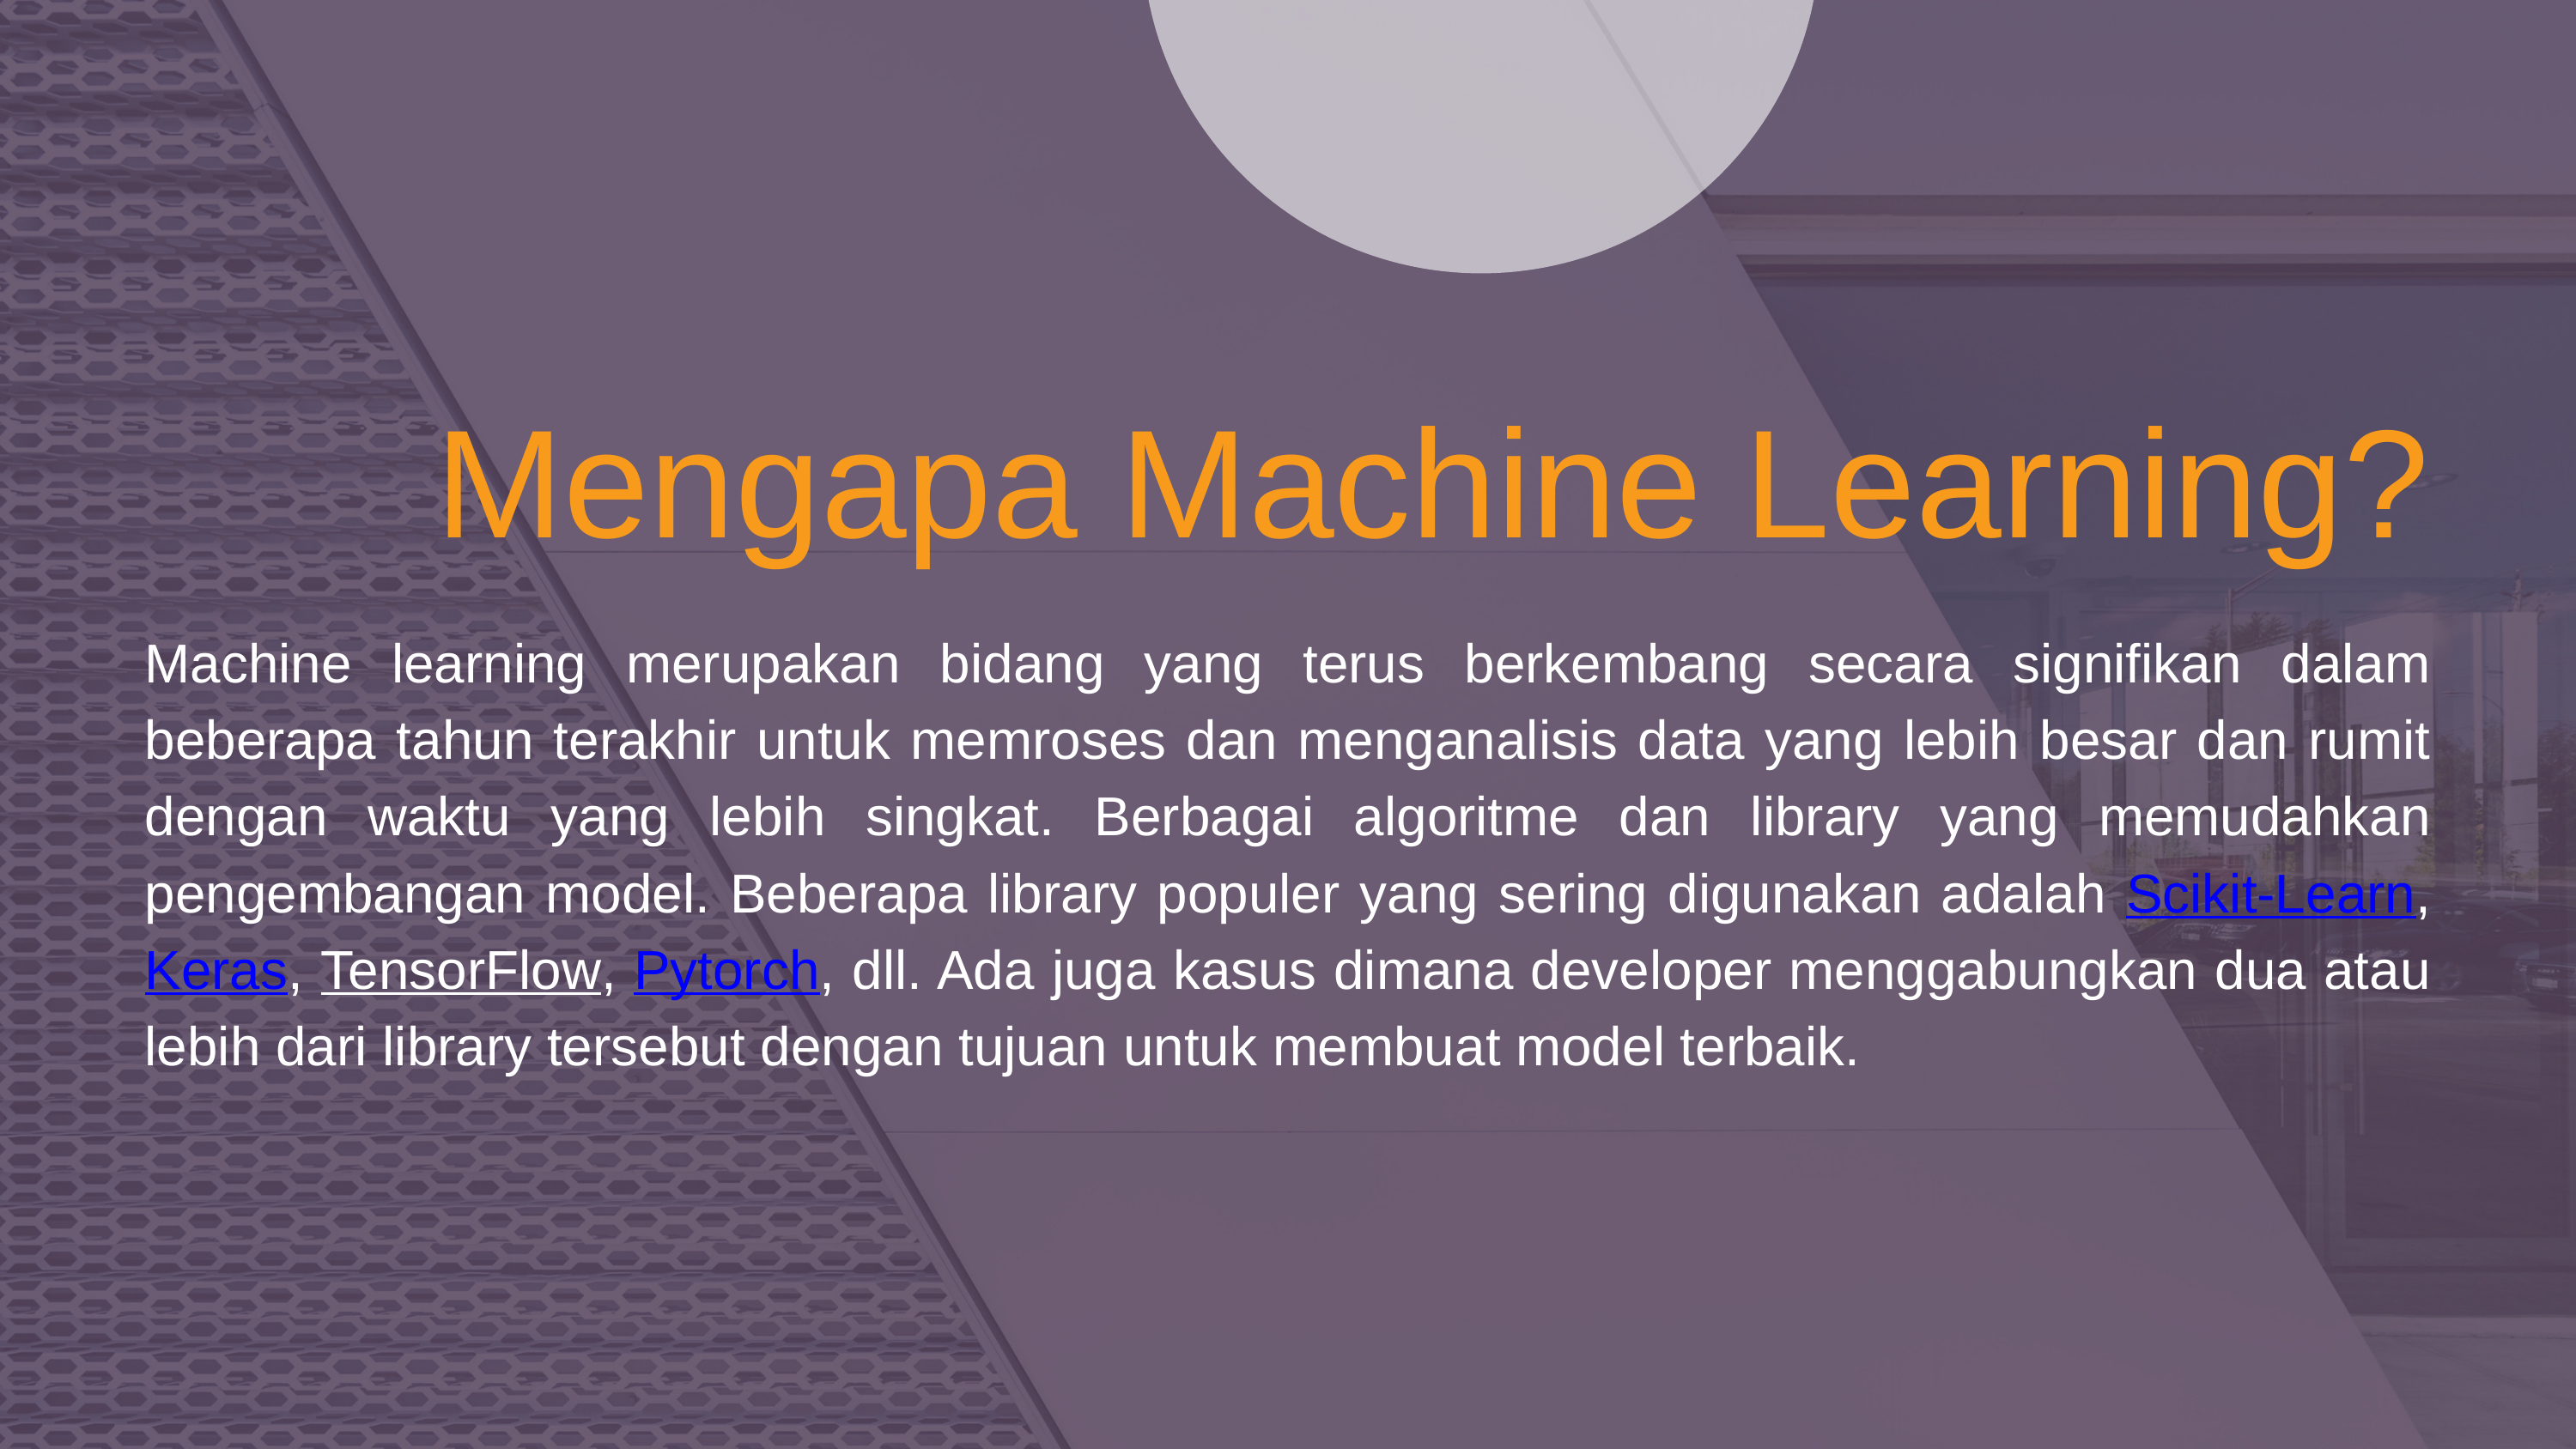

Mengapa Machine Learning?
Machine learning merupakan bidang yang terus berkembang secara signifikan dalam beberapa tahun terakhir untuk memroses dan menganalisis data yang lebih besar dan rumit dengan waktu yang lebih singkat. Berbagai algoritme dan library yang memudahkan pengembangan model. Beberapa library populer yang sering digunakan adalah Scikit-Learn, Keras, TensorFlow, Pytorch, dll. Ada juga kasus dimana developer menggabungkan dua atau lebih dari library tersebut dengan tujuan untuk membuat model terbaik.